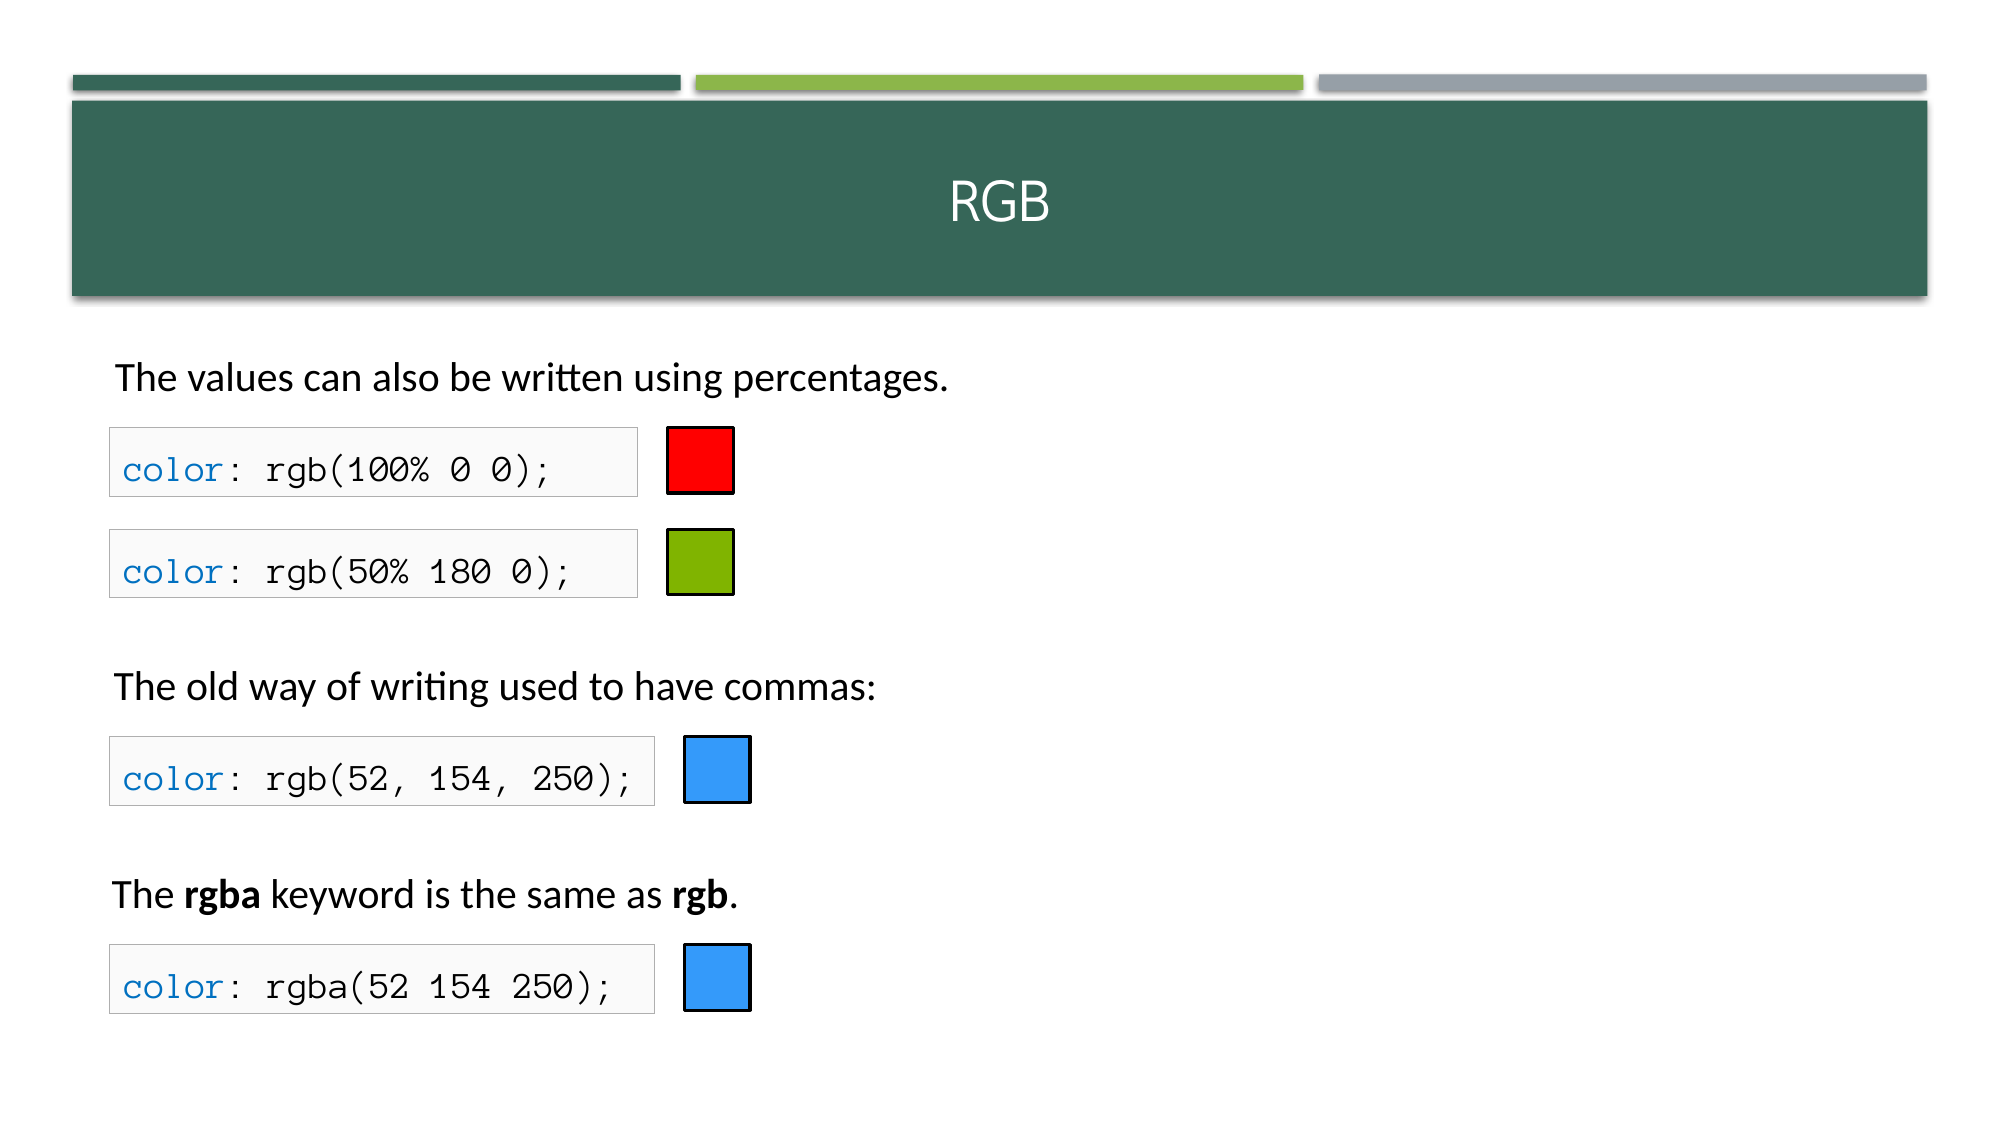

# RGB
The values can also be written using percentages.
color: rgb(100% 0 0);

color: rgb(50% 180 0);

The old way of writing used to have commas:
color: rgb(52, 154, 250);

The rgba keyword is the same as rgb.
color: rgba(52 154 250);